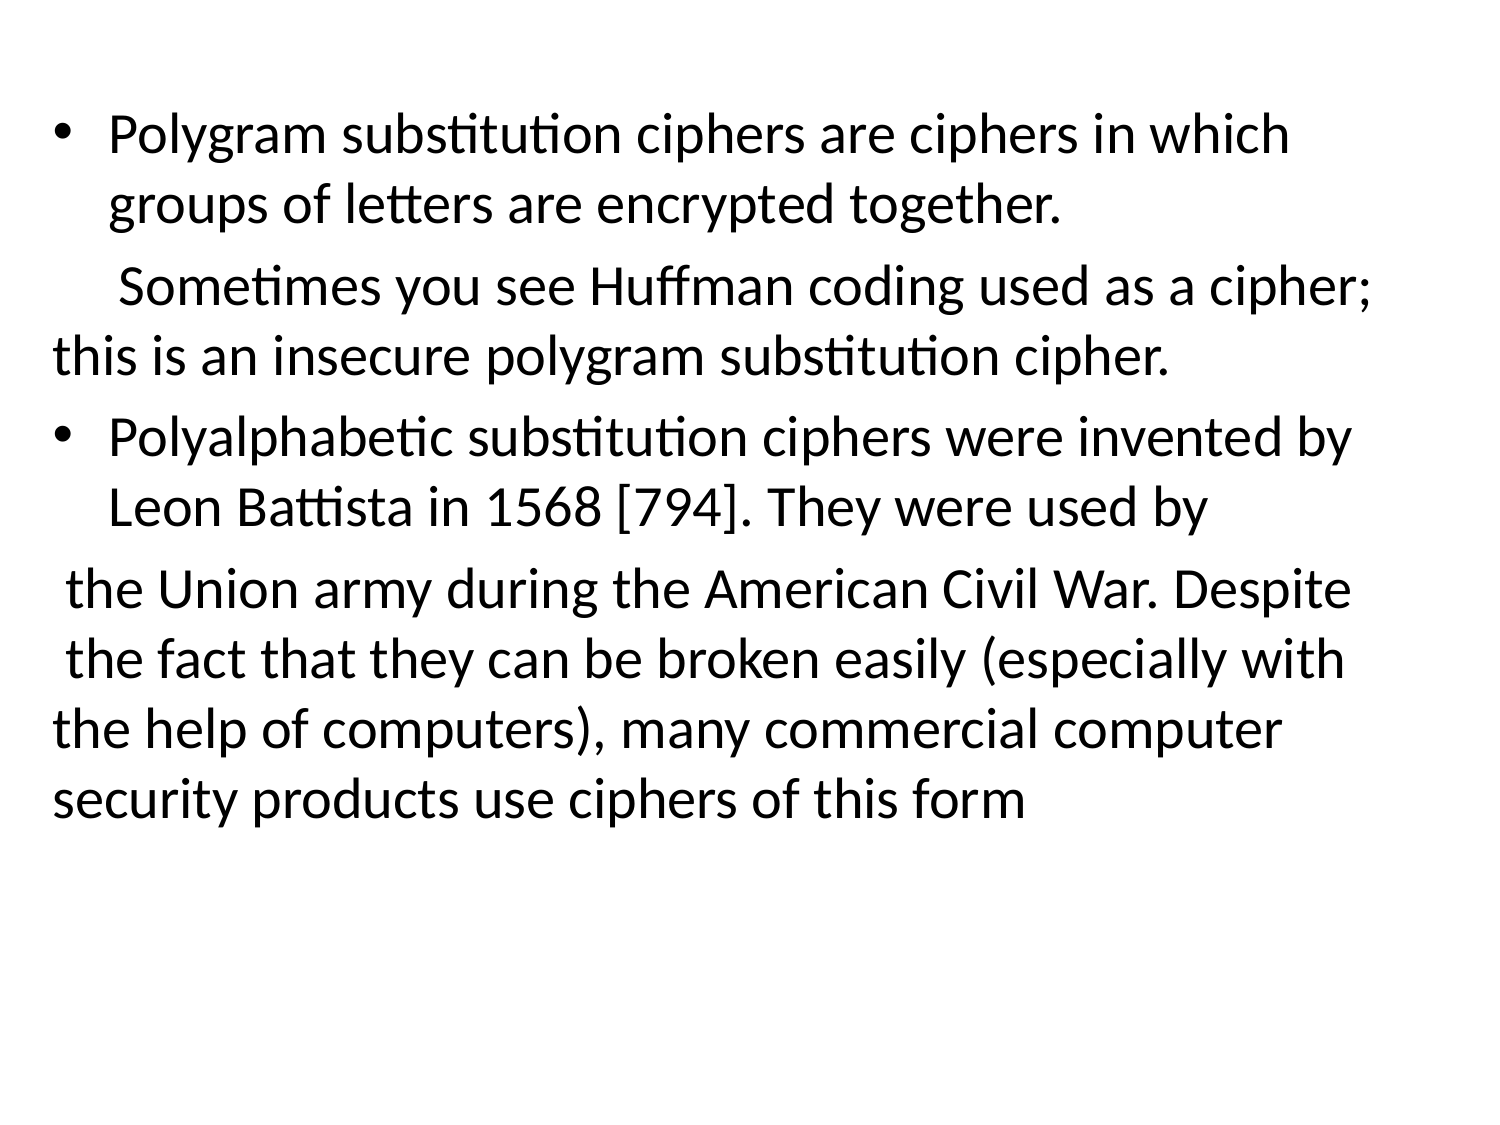

#
Polygram substitution ciphers are ciphers in which groups of letters are encrypted together.
     Sometimes you see Huffman coding used as a cipher; this is an insecure polygram substitution cipher.
Polyalphabetic substitution ciphers were invented by Leon Battista in 1568 [794]. They were used by
 the Union army during the American Civil War. Despite      the fact that they can be broken easily (especially with   the help of computers), many commercial computer security products use ciphers of this form